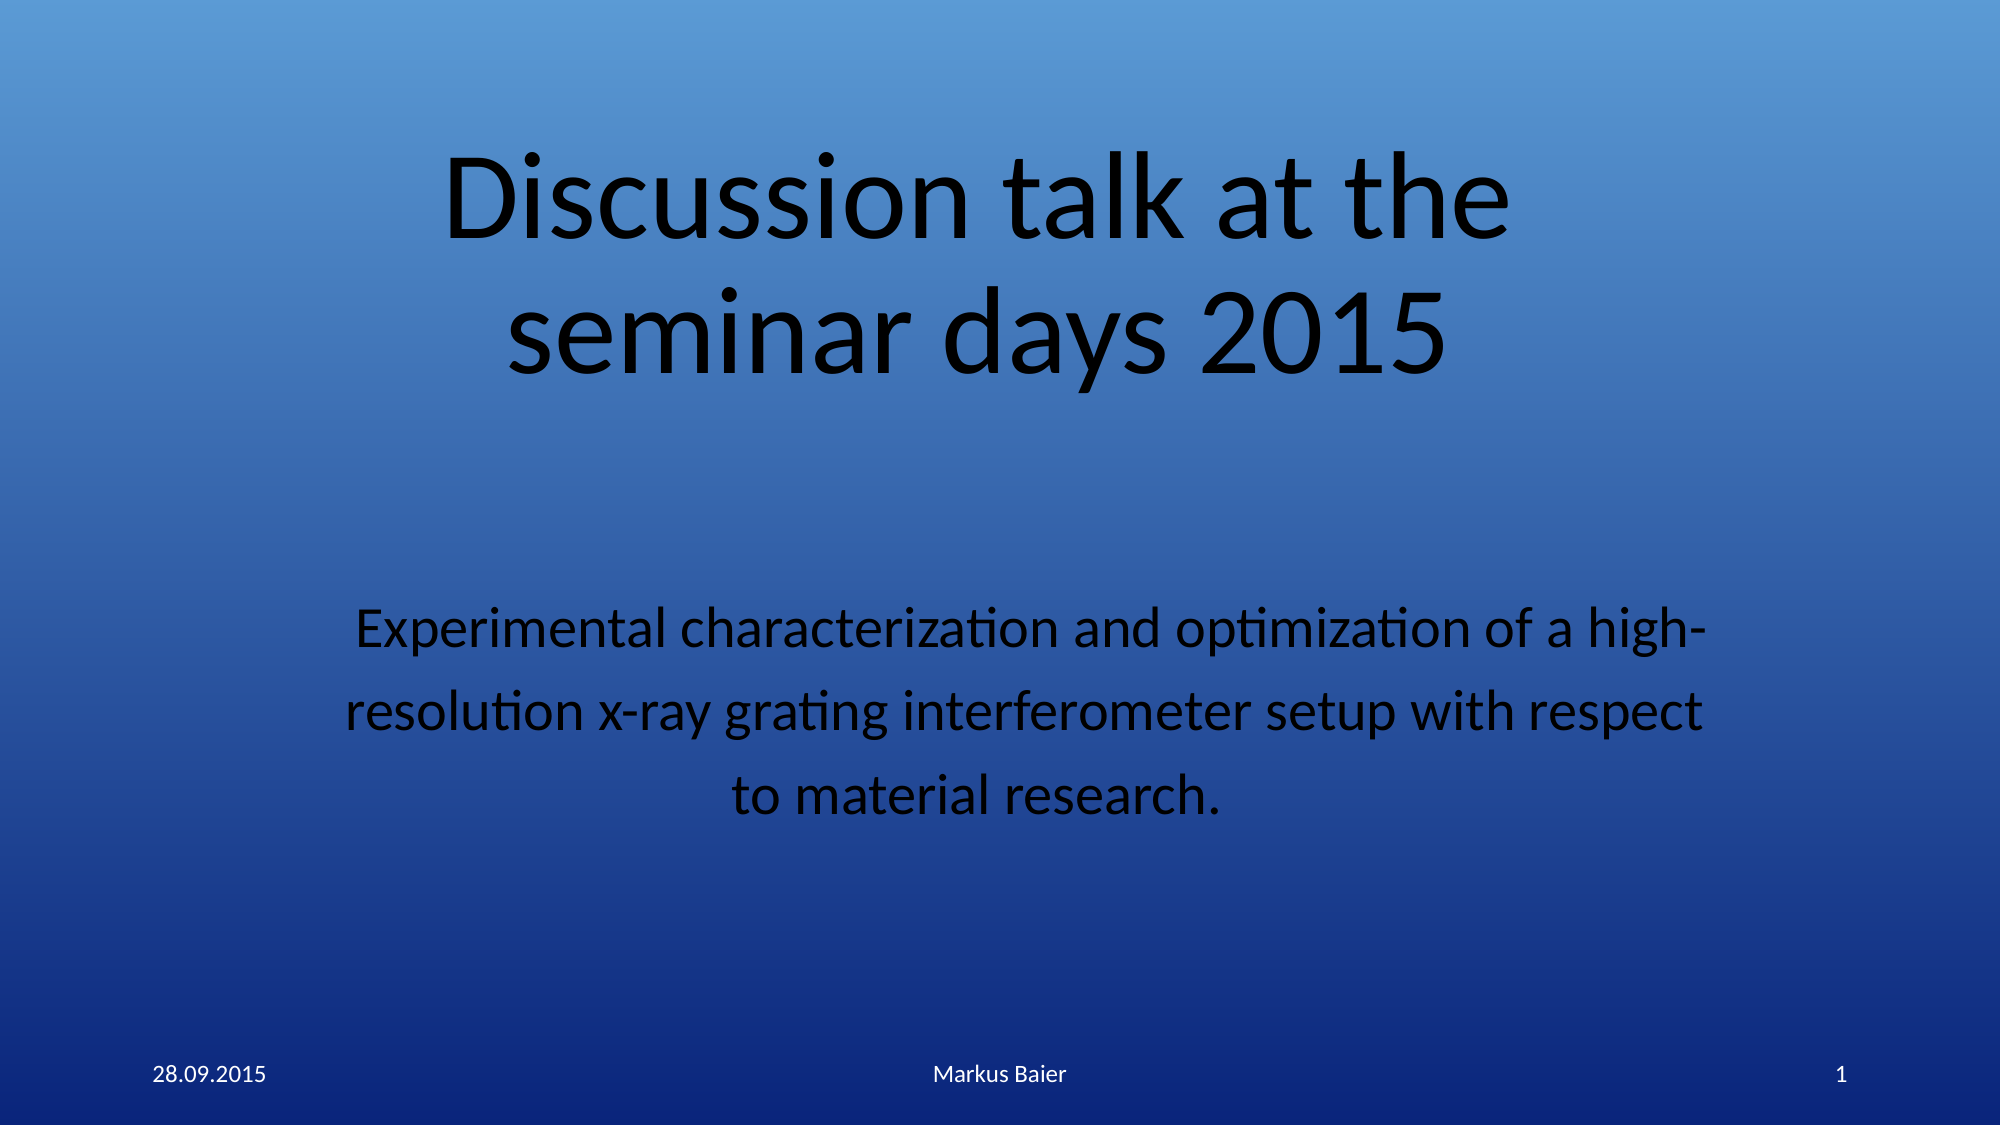

# Discussion talk at the seminar days 2015

 Experimental characterization and optimization of a high-
resolution x-ray grating interferometer setup with respect
to material research.
28.09.2015
Markus Baier
1